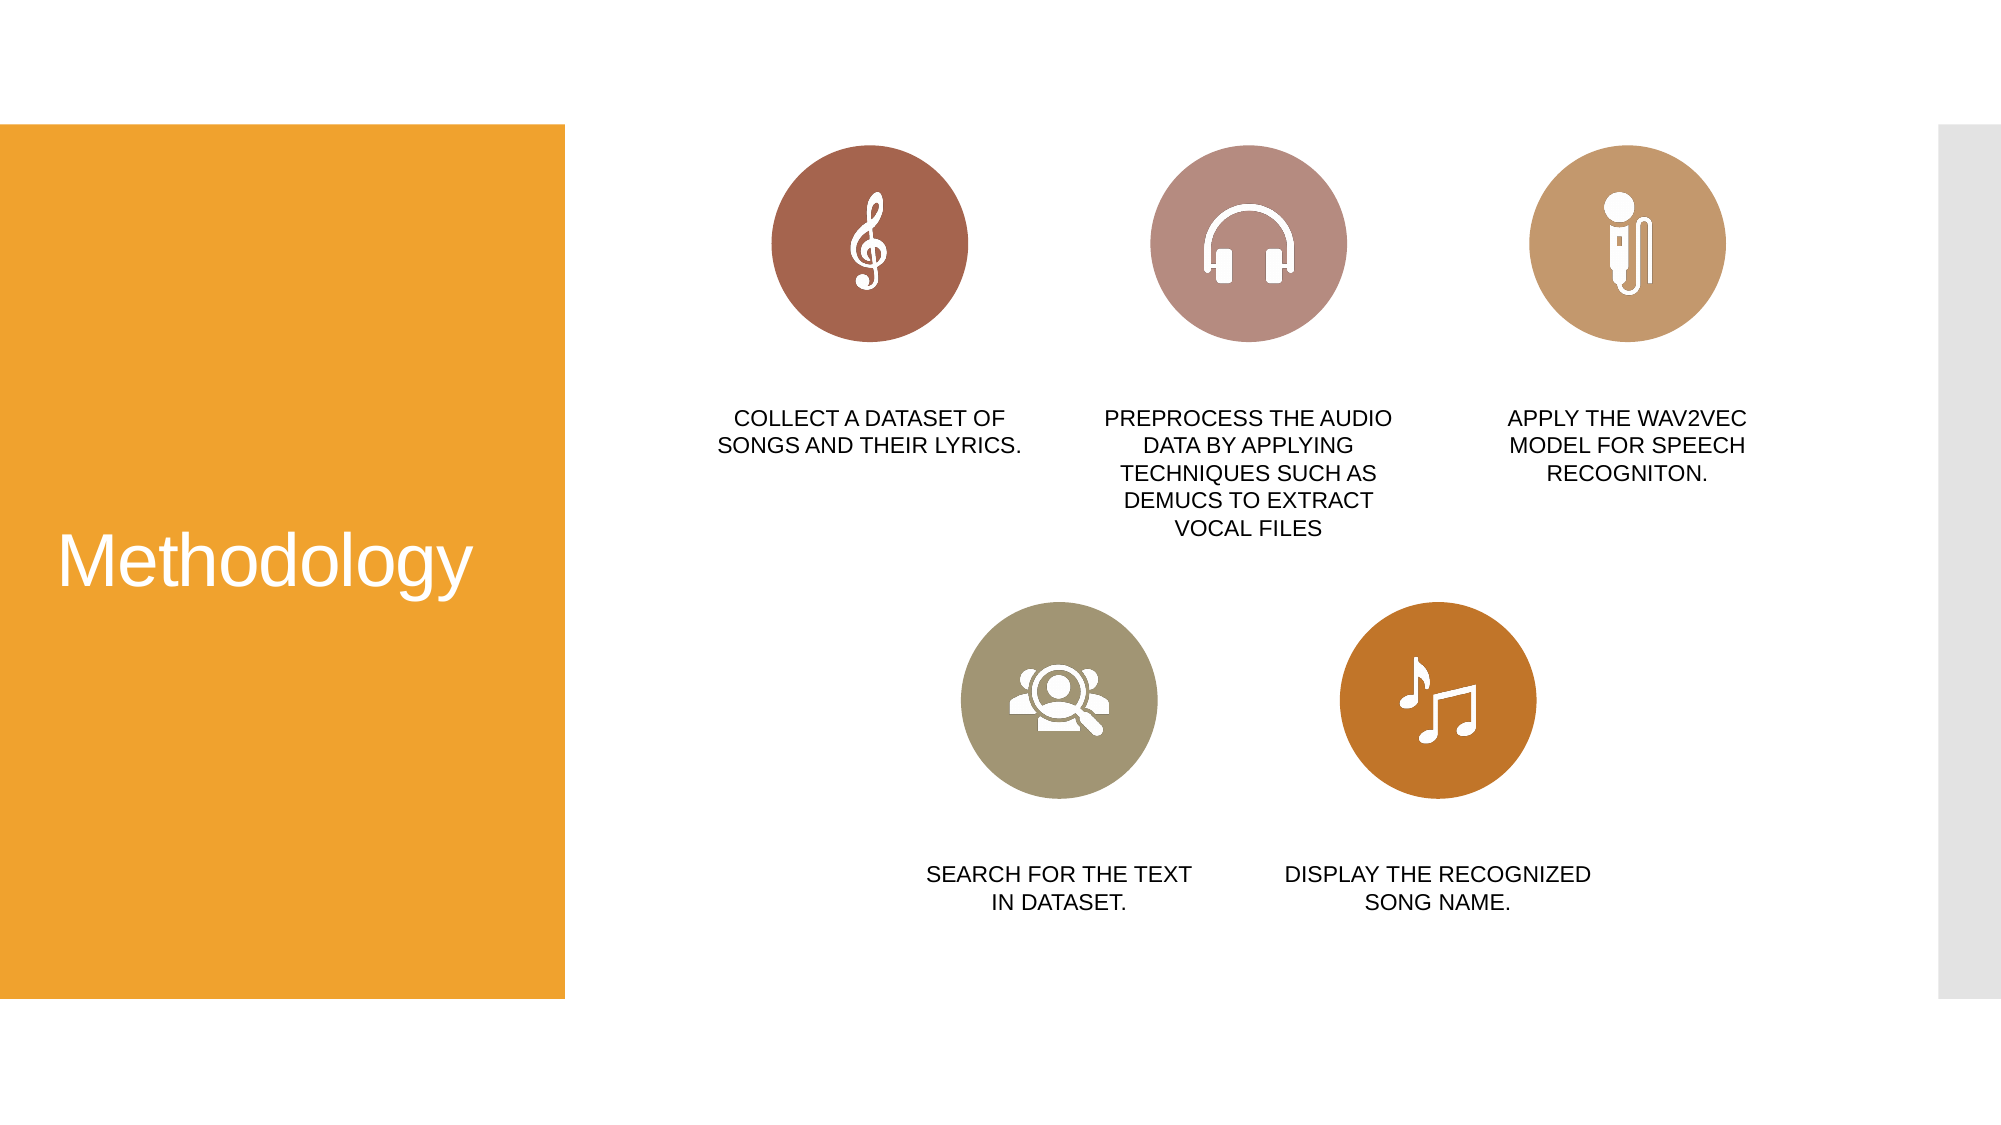

Collect a dataset of songs and their lyrics.
Preprocess the audio data by applying techniques such as demucs to extract vocal files
Apply the Wav2Vec model for speech recogniton.
Search for the text in dataset.
Display the recognized song name.
# Methodology